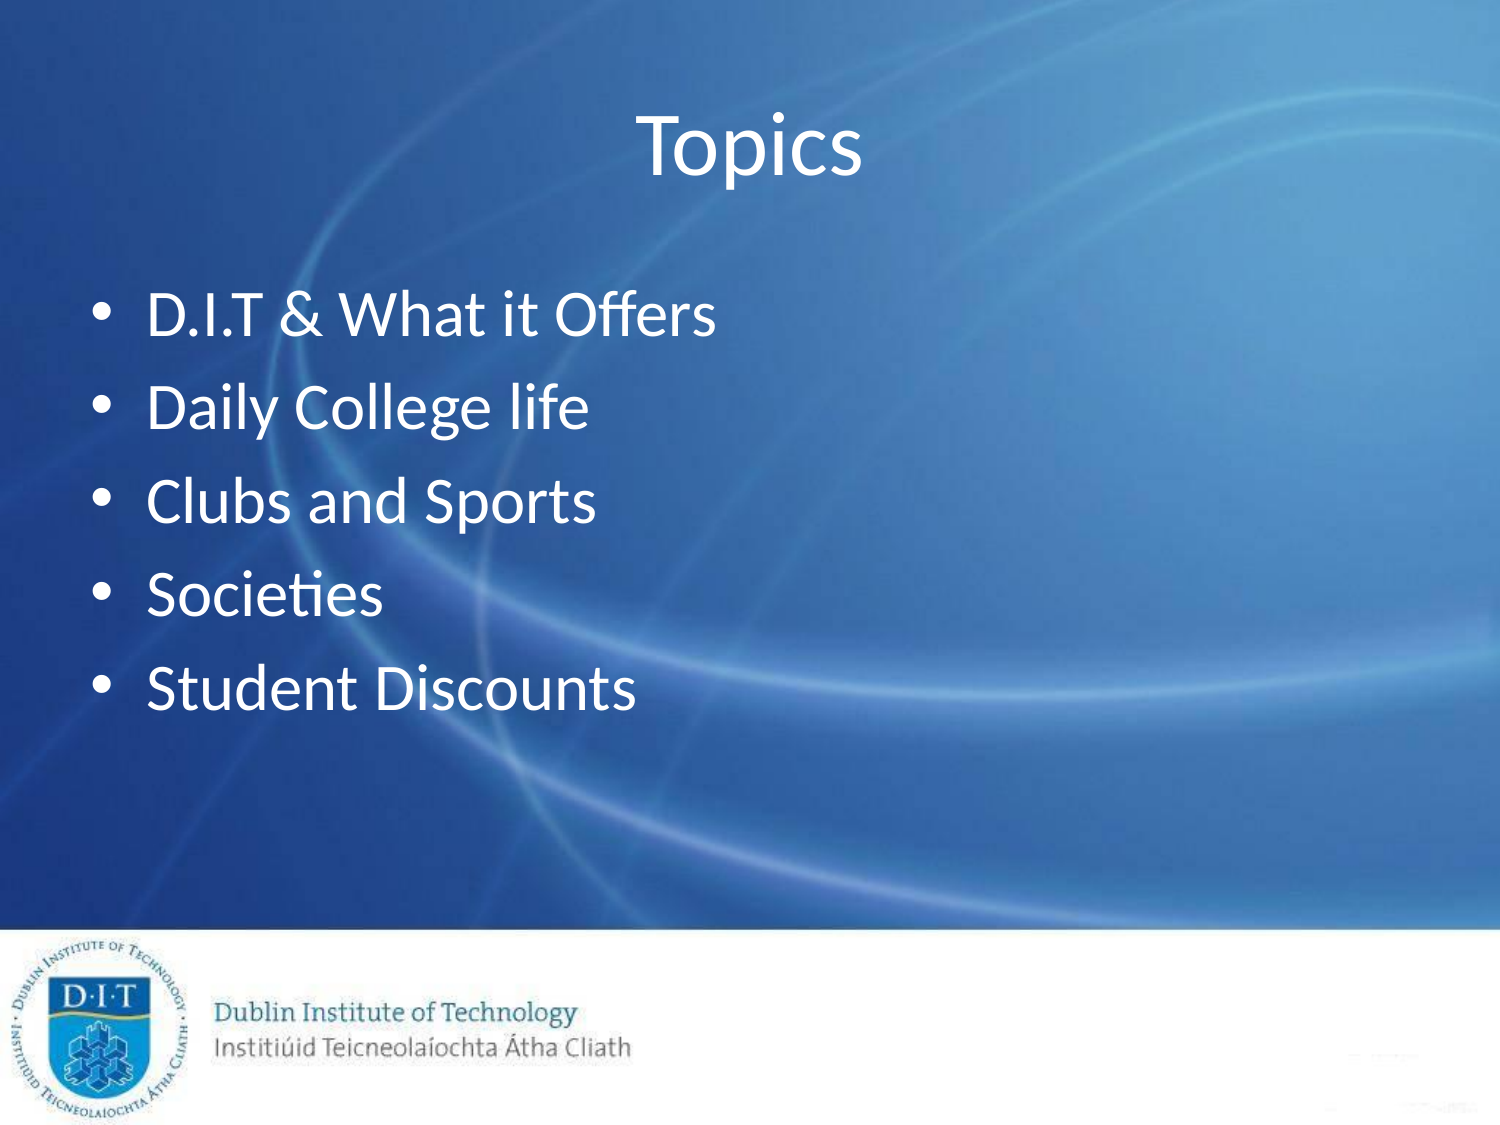

# Topics
D.I.T & What it Offers
Daily College life
Clubs and Sports
Societies
Student Discounts